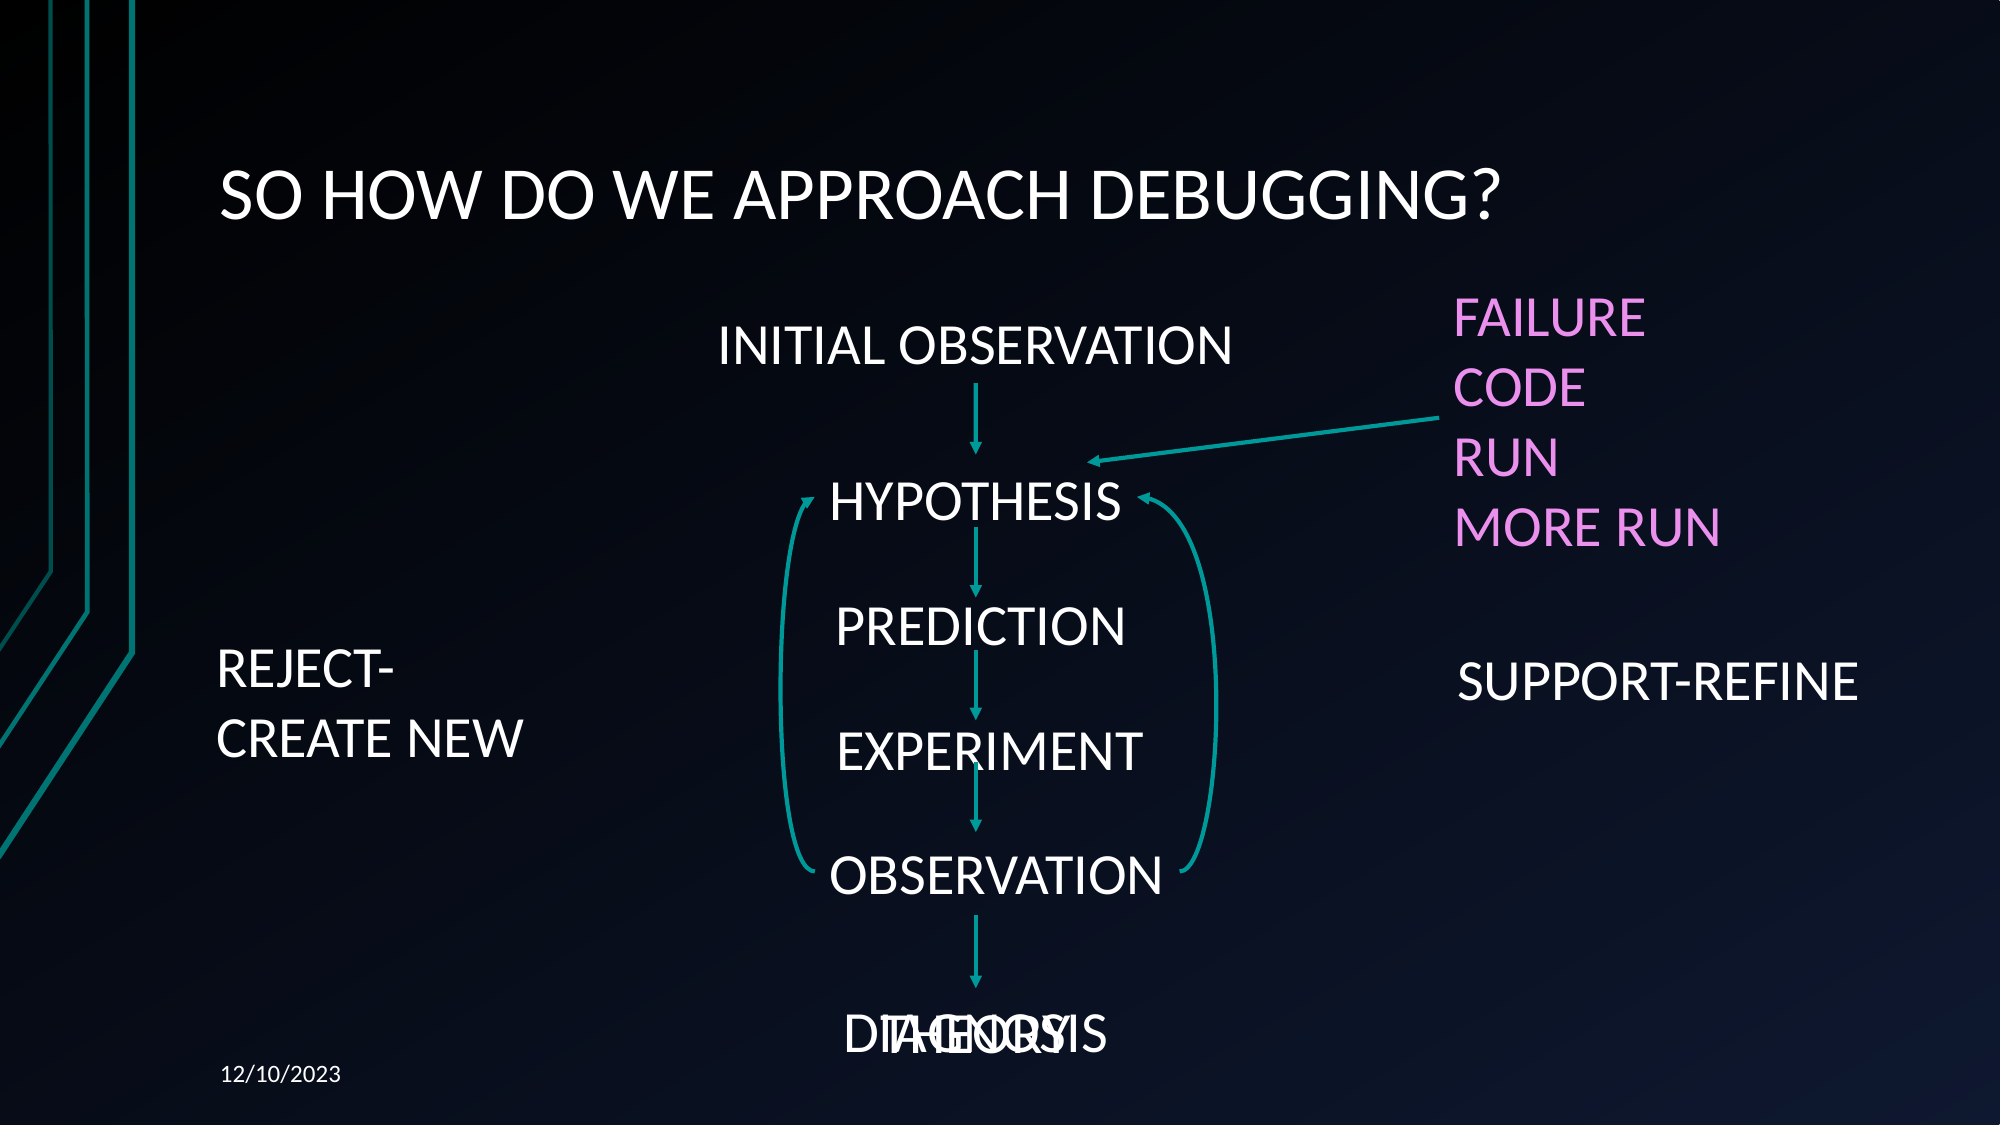

# SO HOW DO WE APPROACH DEBUGGING?
FAILURE
CODE
RUN
MORE RUN
INITIAL OBSERVATION
HYPOTHESIS
PREDICTION
REJECT-
CREATE NEW
SUPPORT-REFINE
EXPERIMENT
OBSERVATION
DIAGNOSIS
THEORY
12/10/2023